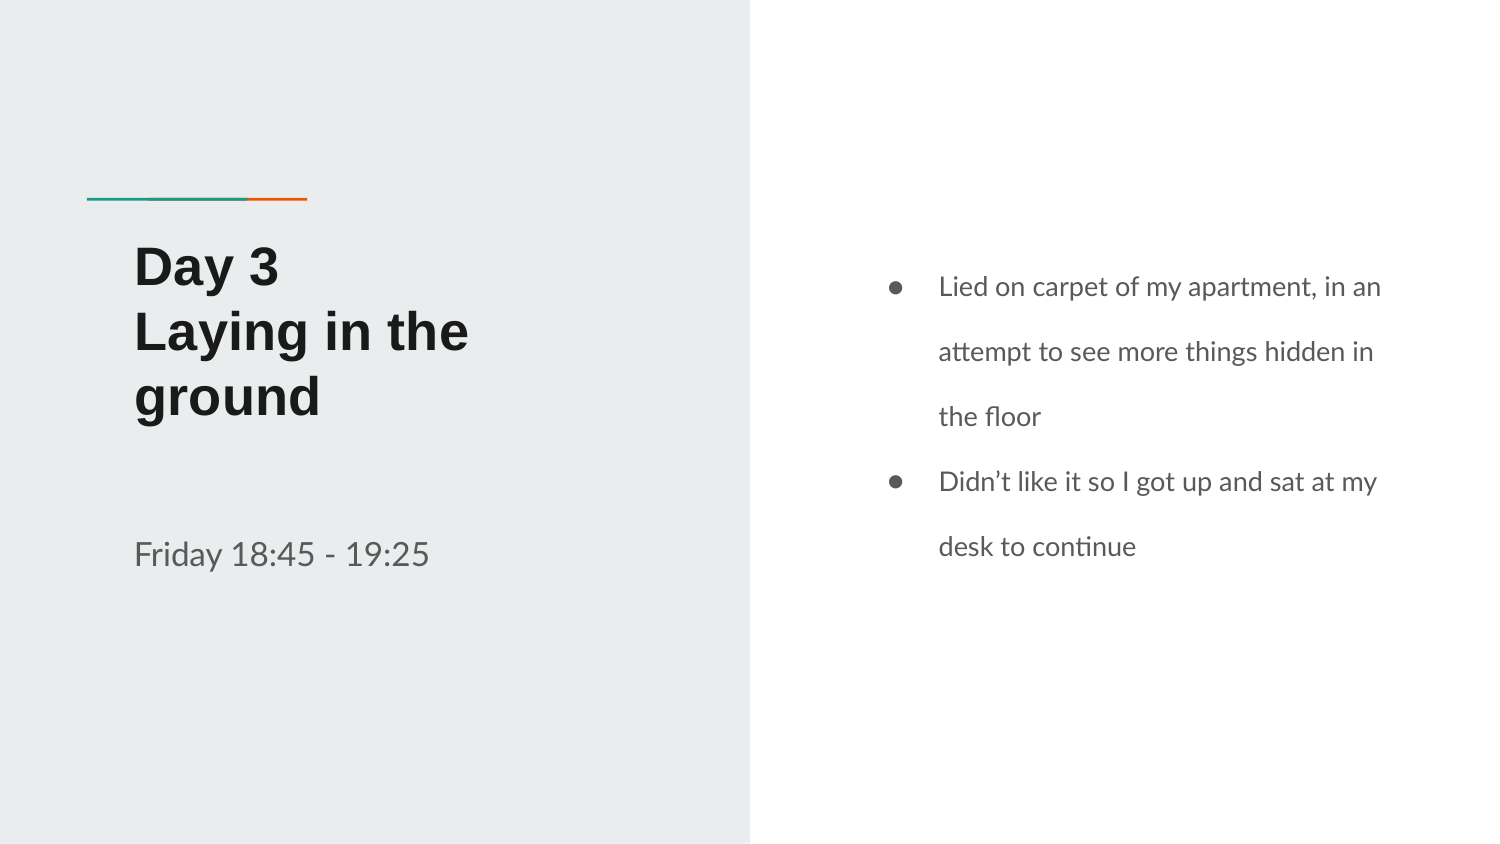

# Day 3
Laying in the ground
Lied on carpet of my apartment, in an attempt to see more things hidden in the floor
Didn’t like it so I got up and sat at my desk to continue
Friday 18:45 - 19:25